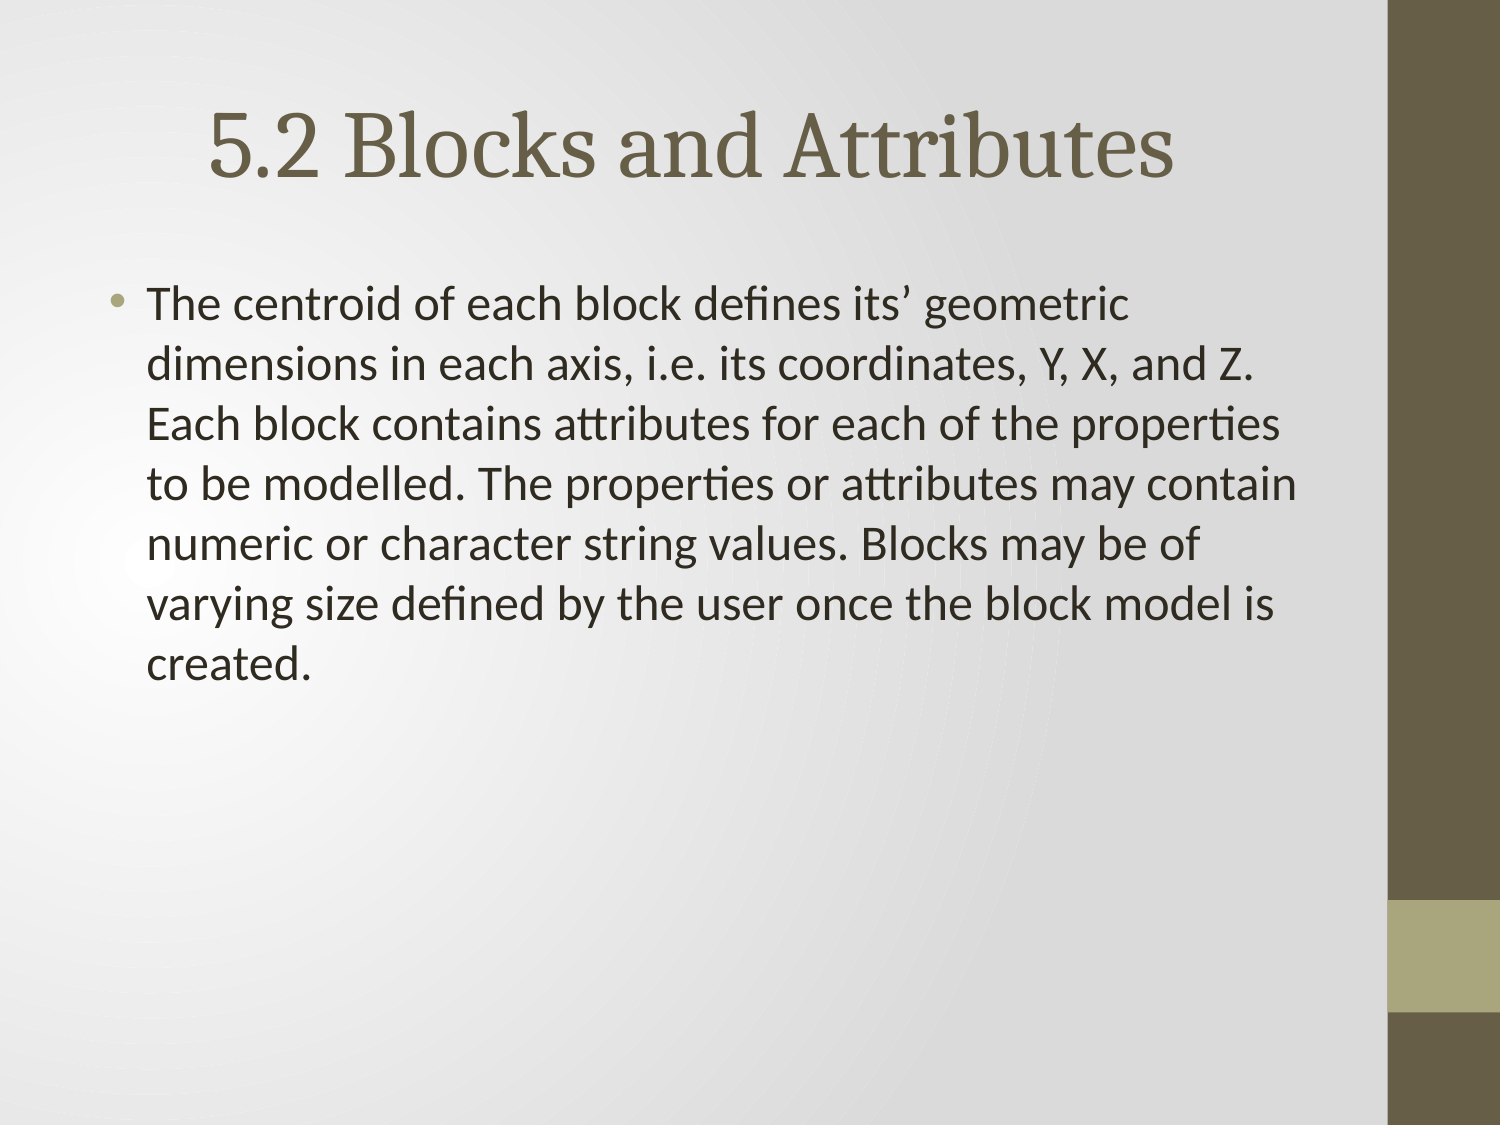

# 5.2 Blocks and Attributes
The centroid of each block defines its’ geometric dimensions in each axis, i.e. its coordinates, Y, X, and Z. Each block contains attributes for each of the properties to be modelled. The properties or attributes may contain numeric or character string values. Blocks may be of varying size defined by the user once the block model is created.